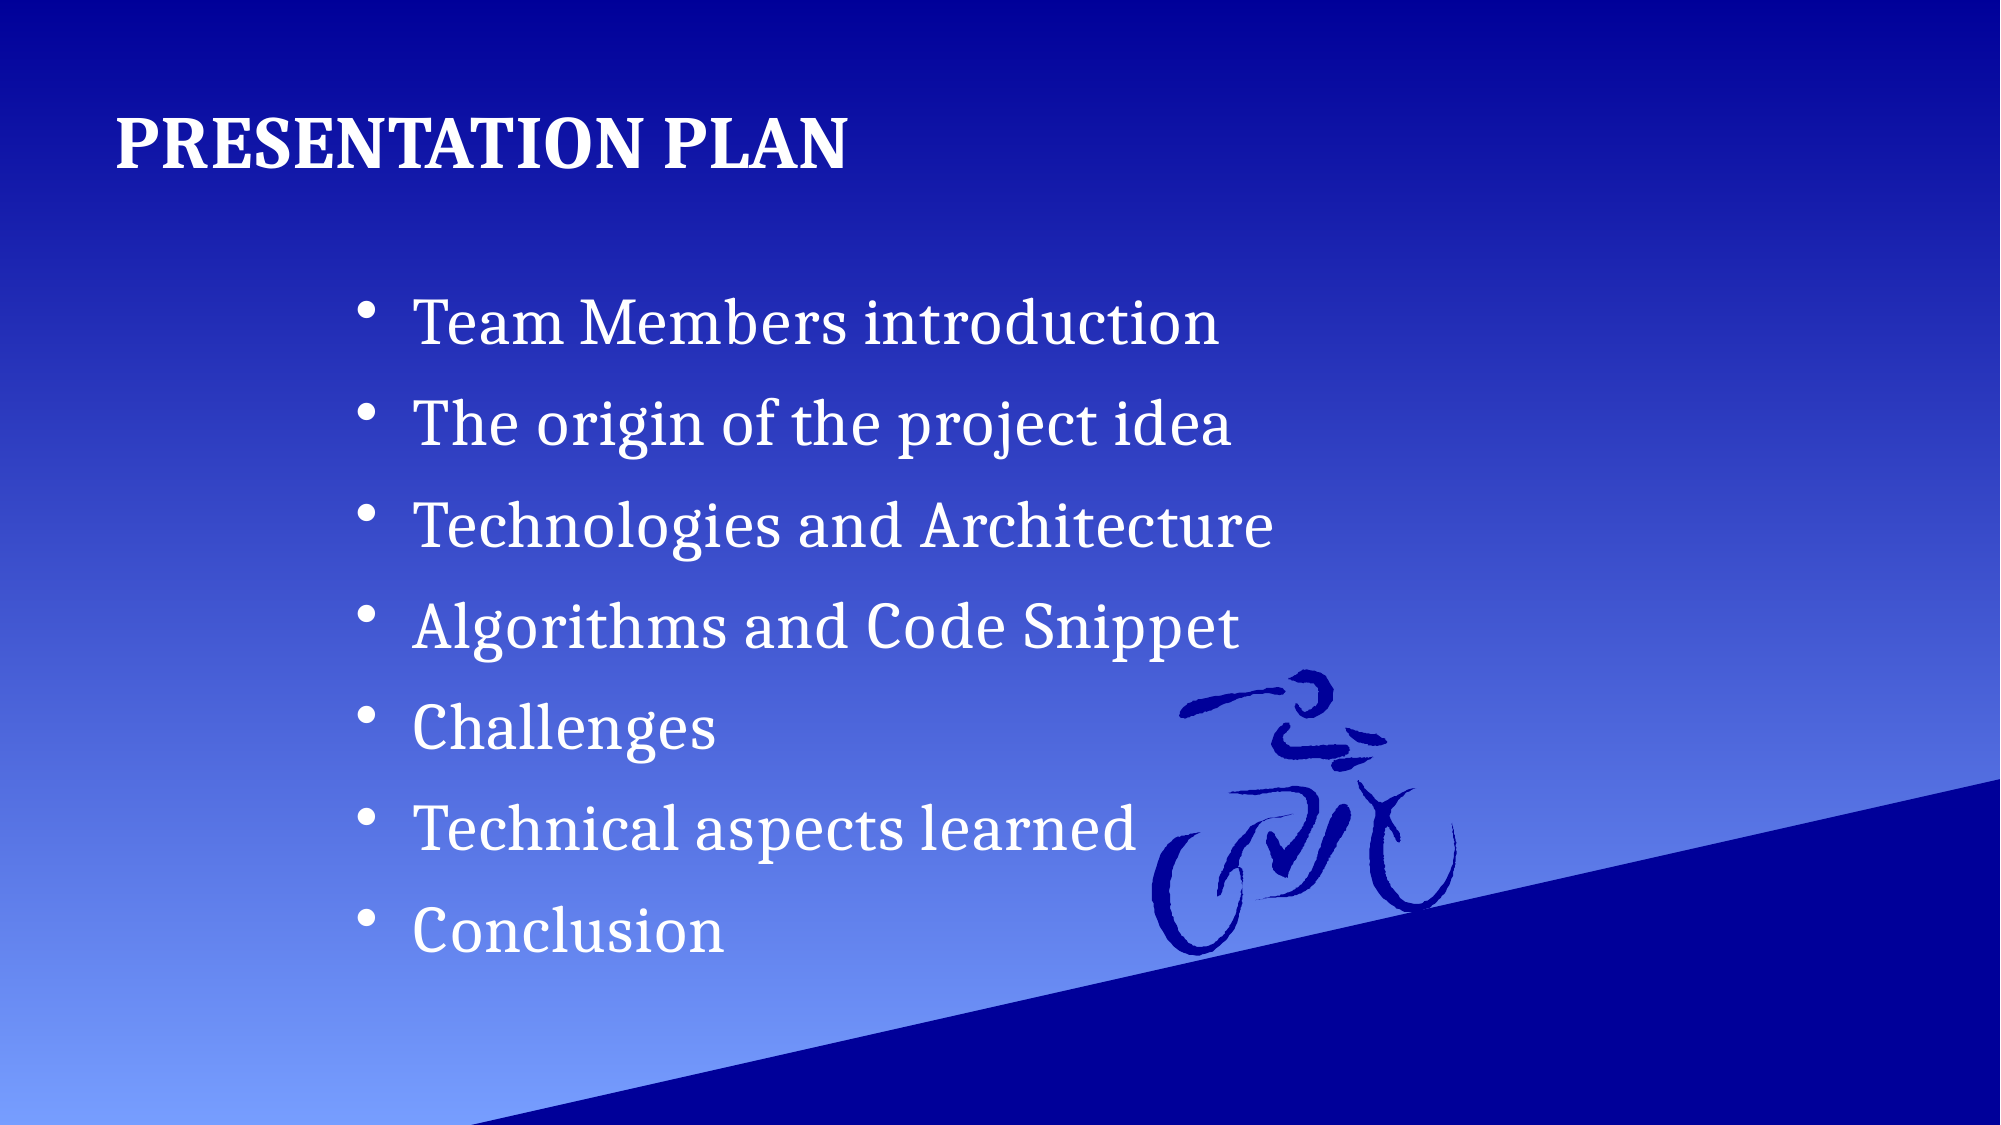

# PRESENTATION PLAN
Team Members introduction
The origin of the project idea
Technologies and Architecture
Algorithms and Code Snippet
Challenges
Technical aspects learned
Conclusion